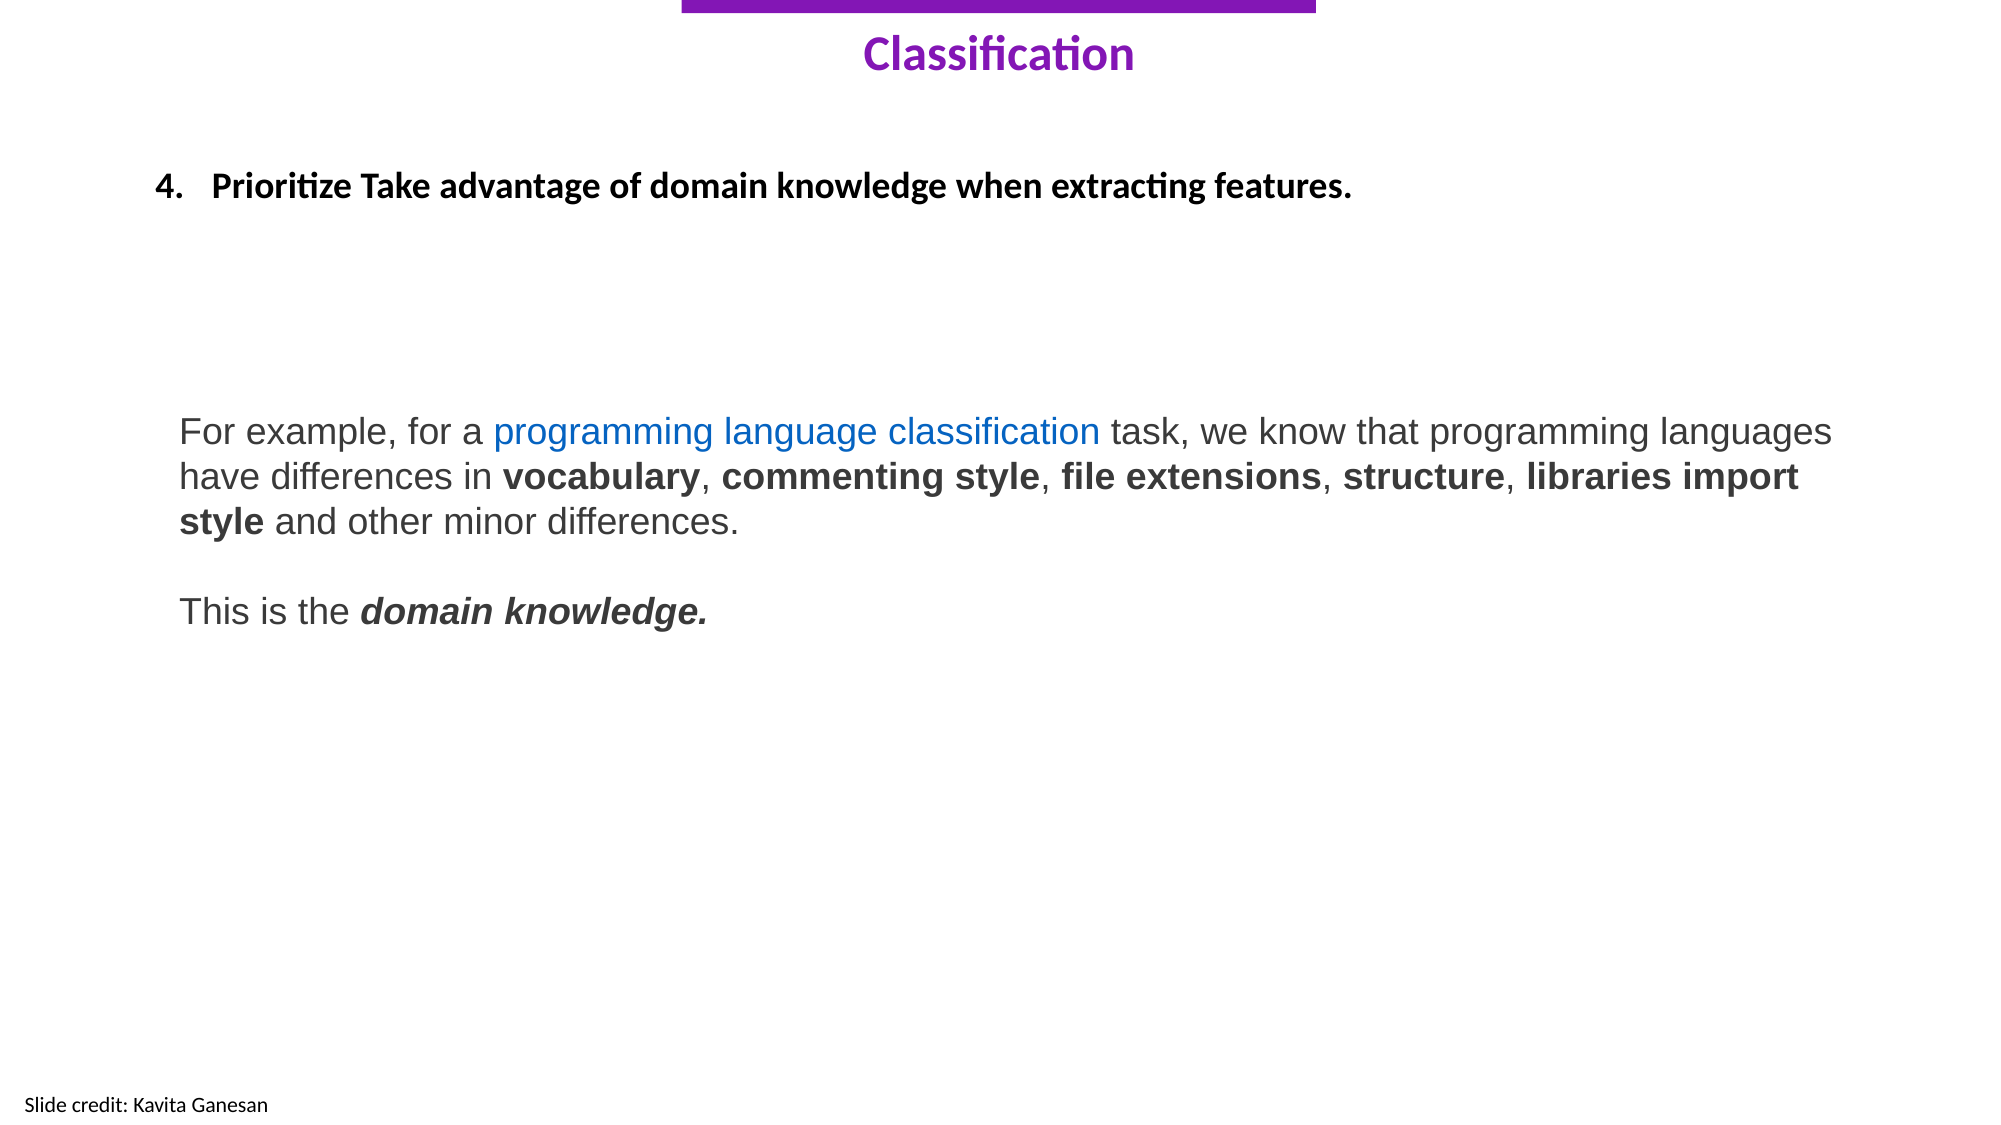

Classification
Prioritize Take advantage of domain knowledge when extracting features.

For example, for a programming language classification task, we know that programming languages have differences in vocabulary, commenting style, file extensions, structure, libraries import style and other minor differences.

This is the domain knowledge.

Slide credit: Kavita Ganesan